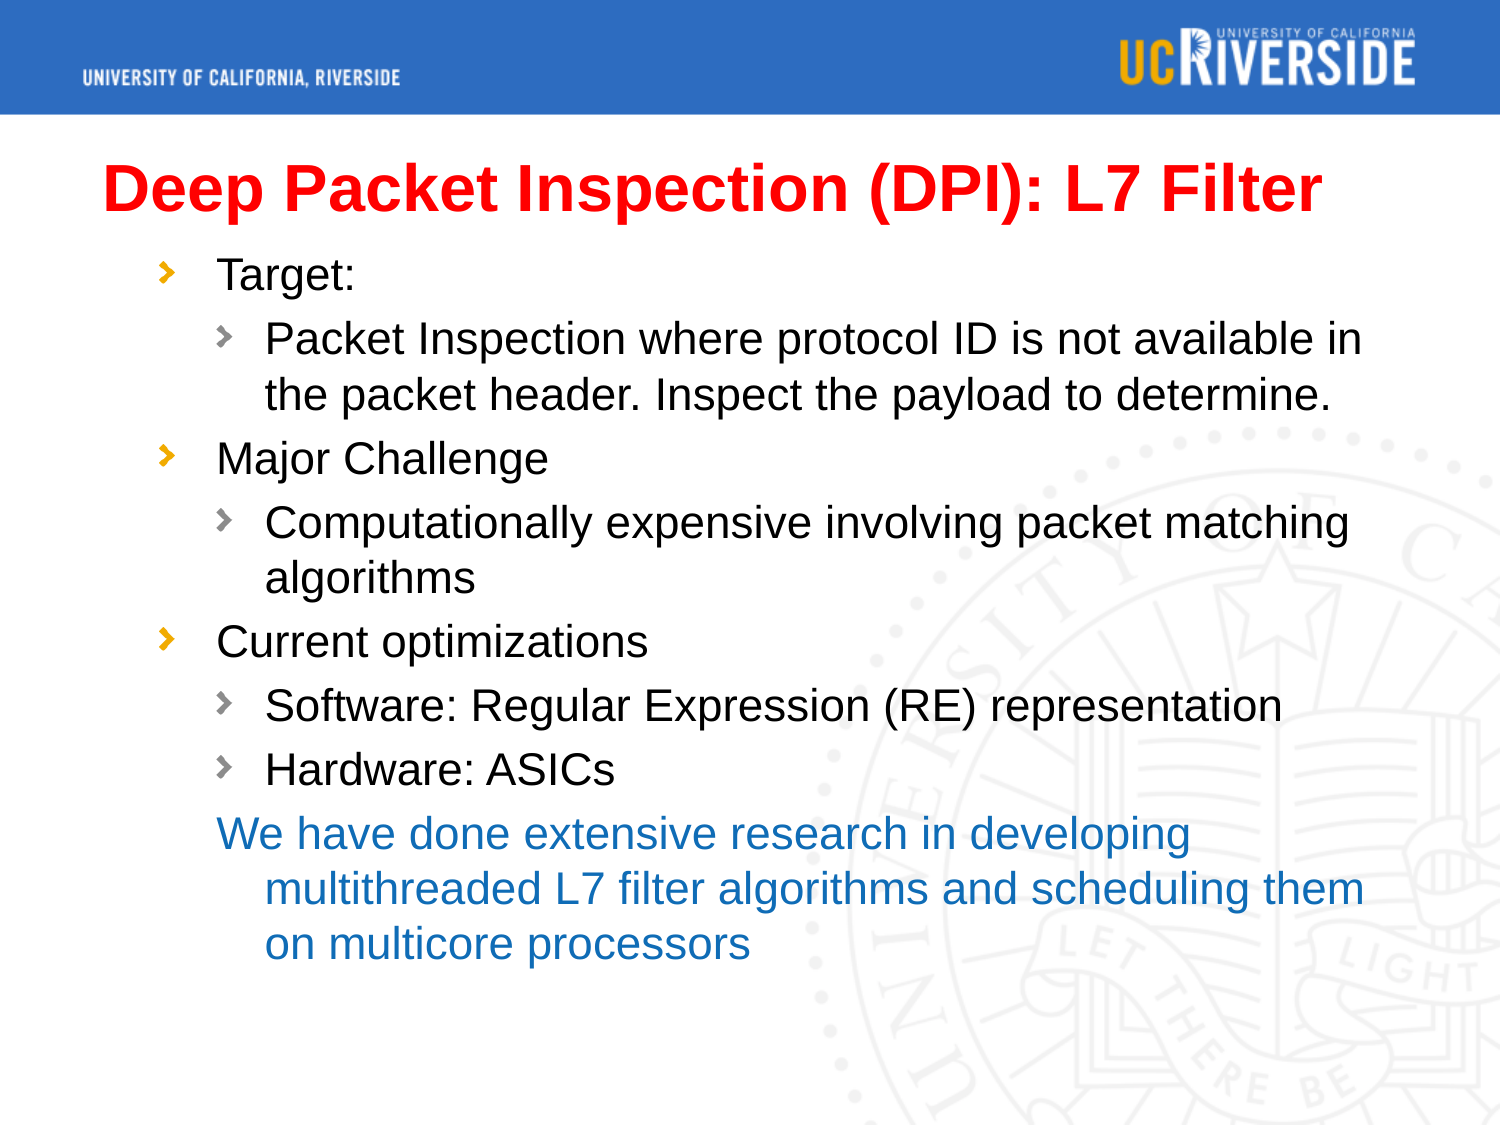

# Deep Packet Inspection (DPI): L7 Filter
Target:
Packet Inspection where protocol ID is not available in the packet header. Inspect the payload to determine.
Major Challenge
Computationally expensive involving packet matching algorithms
Current optimizations
Software: Regular Expression (RE) representation
Hardware: ASICs
We have done extensive research in developing multithreaded L7 filter algorithms and scheduling them on multicore processors